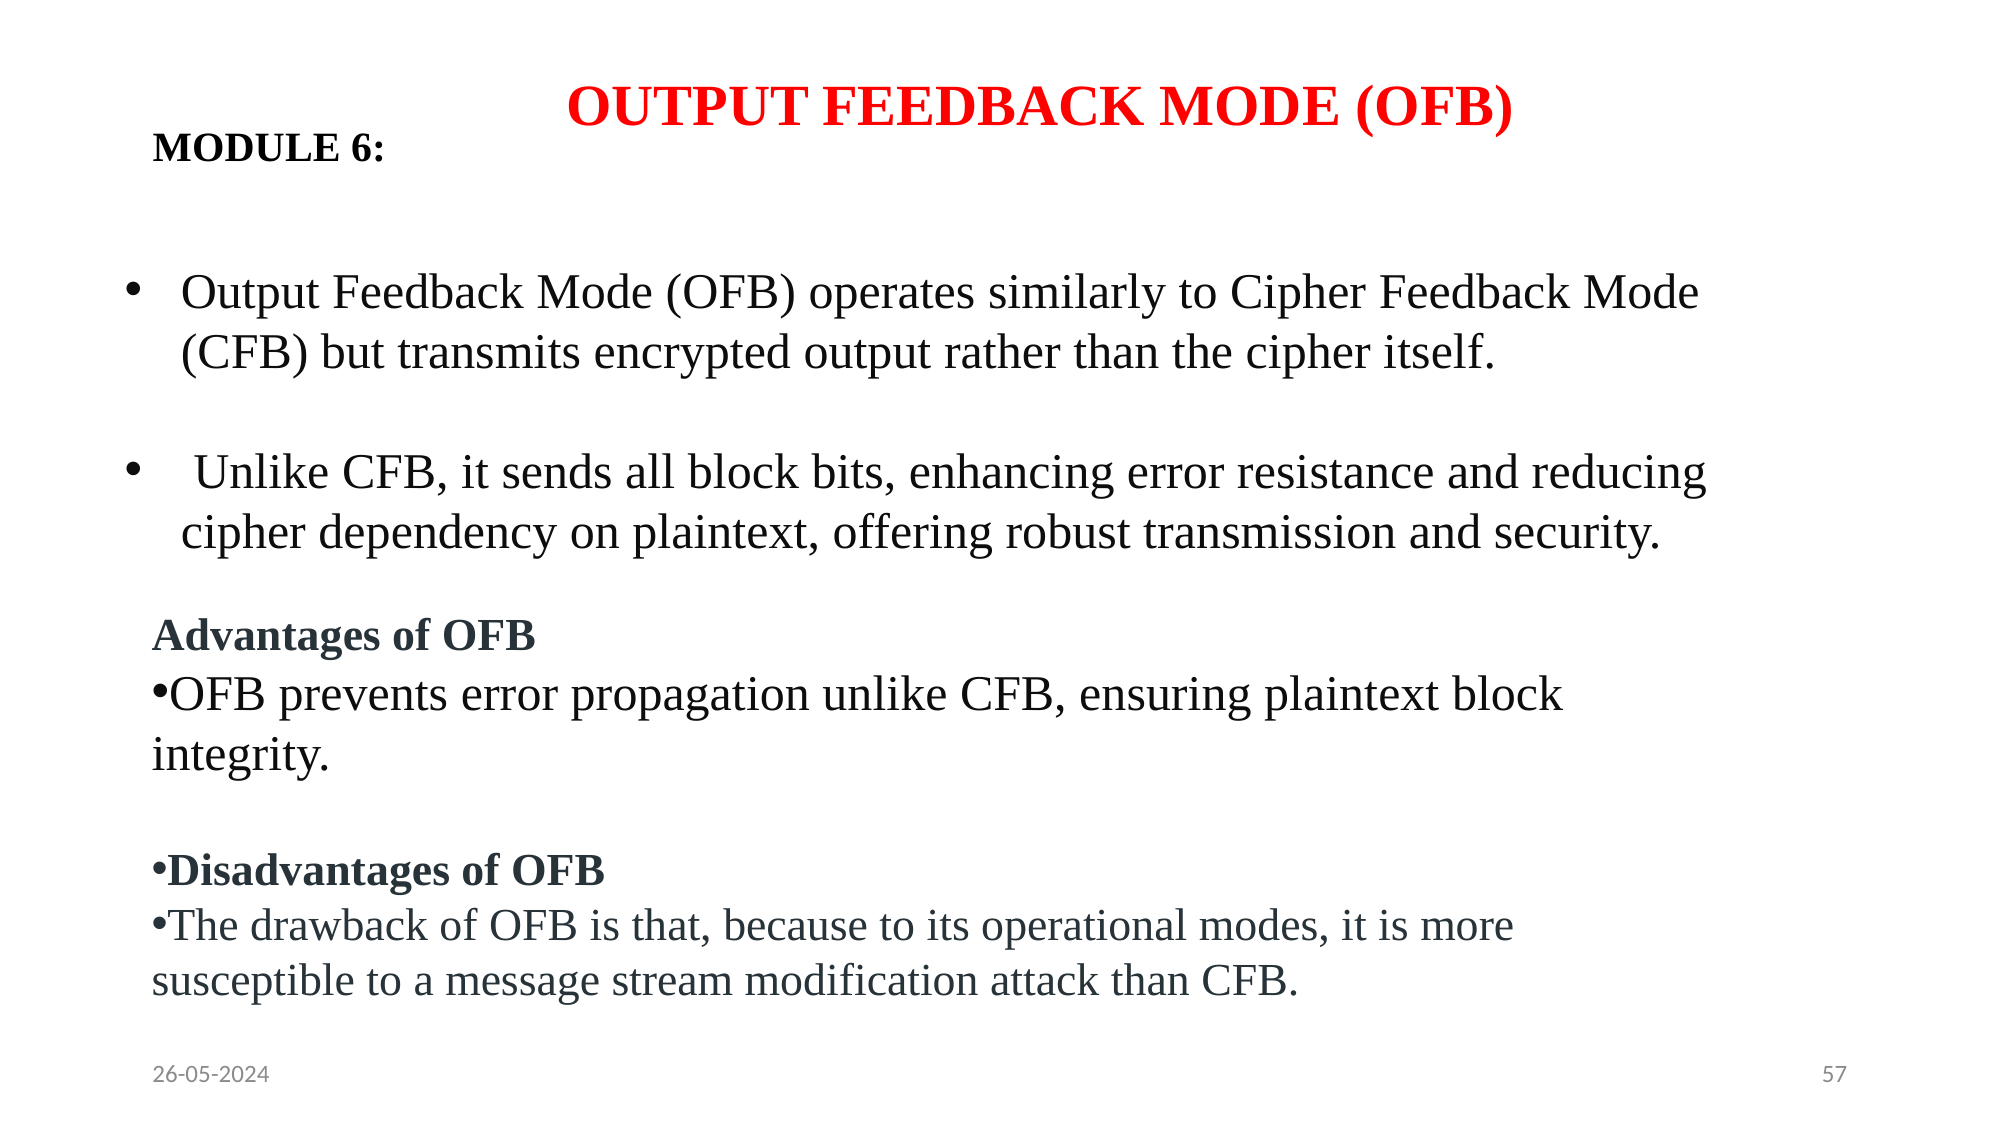

OUTPUT FEEDBACK MODE (OFB)
MODULE 6:
Output Feedback Mode (OFB) operates similarly to Cipher Feedback Mode (CFB) but transmits encrypted output rather than the cipher itself.

 Unlike CFB, it sends all block bits, enhancing error resistance and reducing cipher dependency on plaintext, offering robust transmission and security.
Advantages of OFB
OFB prevents error propagation unlike CFB, ensuring plaintext block integrity.

Disadvantages of OFB
The drawback of OFB is that, because to its operational modes, it is more susceptible to a message stream modification attack than CFB.
26-05-2024
57